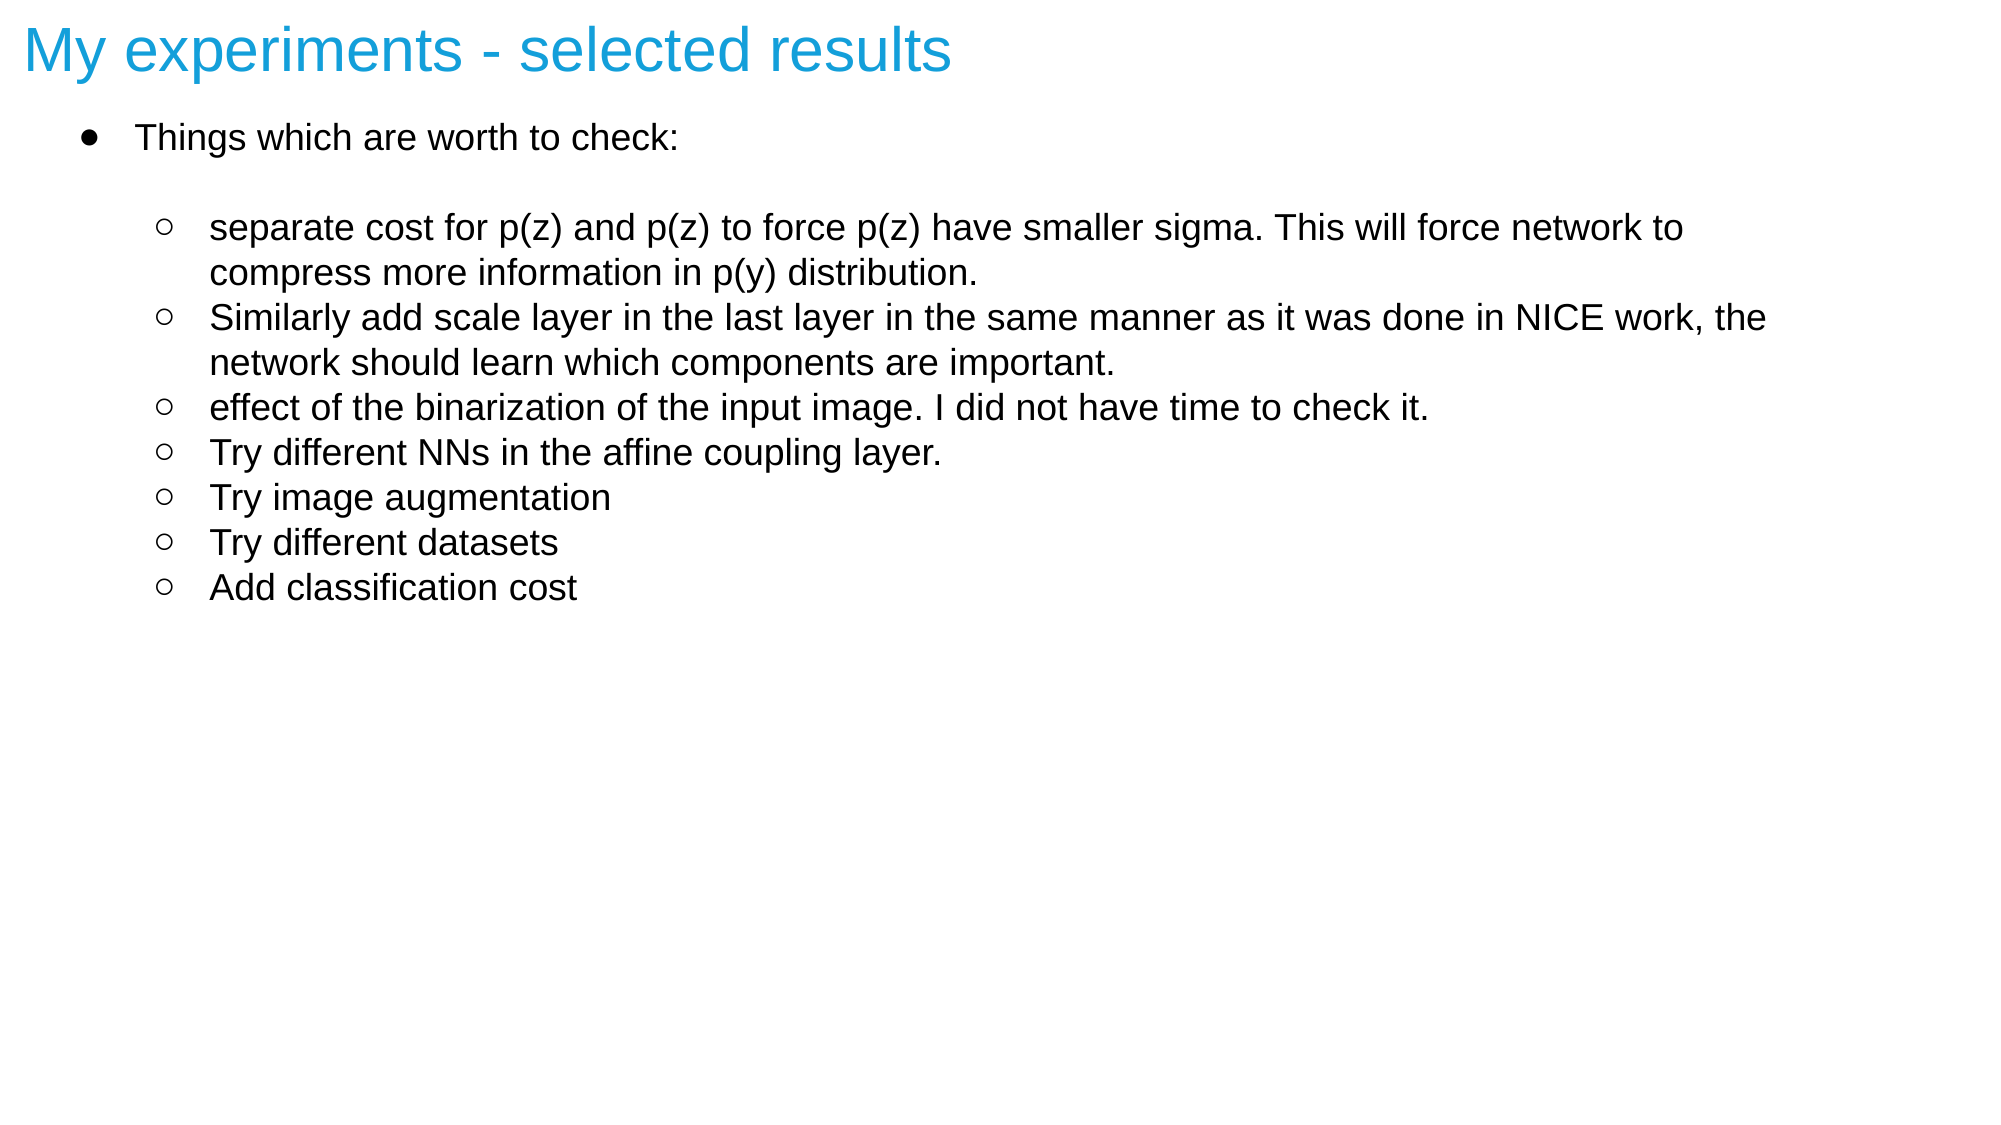

# My experiments - selected results
Things which are worth to check:

separate cost for p(z) and p(z) to force p(z) have smaller sigma. This will force network to
compress more information in p(y) distribution.
Similarly add scale layer in the last layer in the same manner as it was done in NICE work, the
network should learn which components are important.
effect of the binarization of the input image. I did not have time to check it.
Try different NNs in the affine coupling layer.
Try image augmentation
Try different datasets
Add classification cost